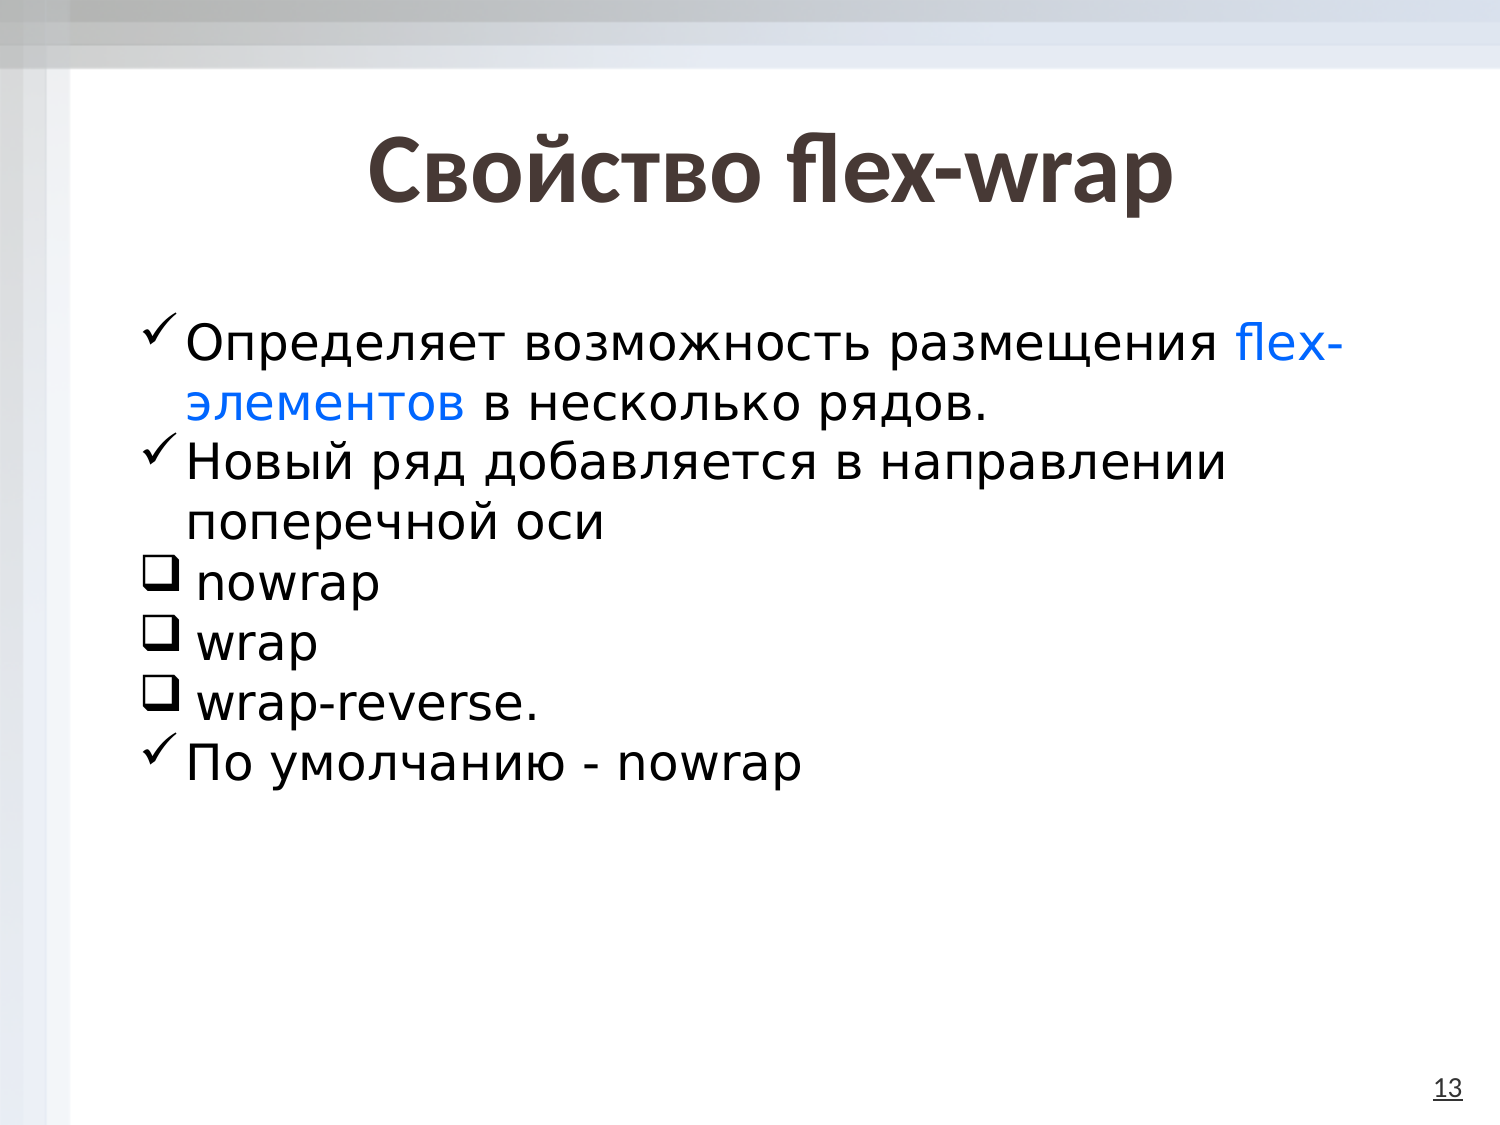

# Свойство flex-wrap
Определяет возможность размещения flех-элемен­тов в несколько рядов.
Новый ряд добавляется в направлении поперечной оси
nowrap
wrap
wrap-reverse.
По умолчанию - nowrap
13